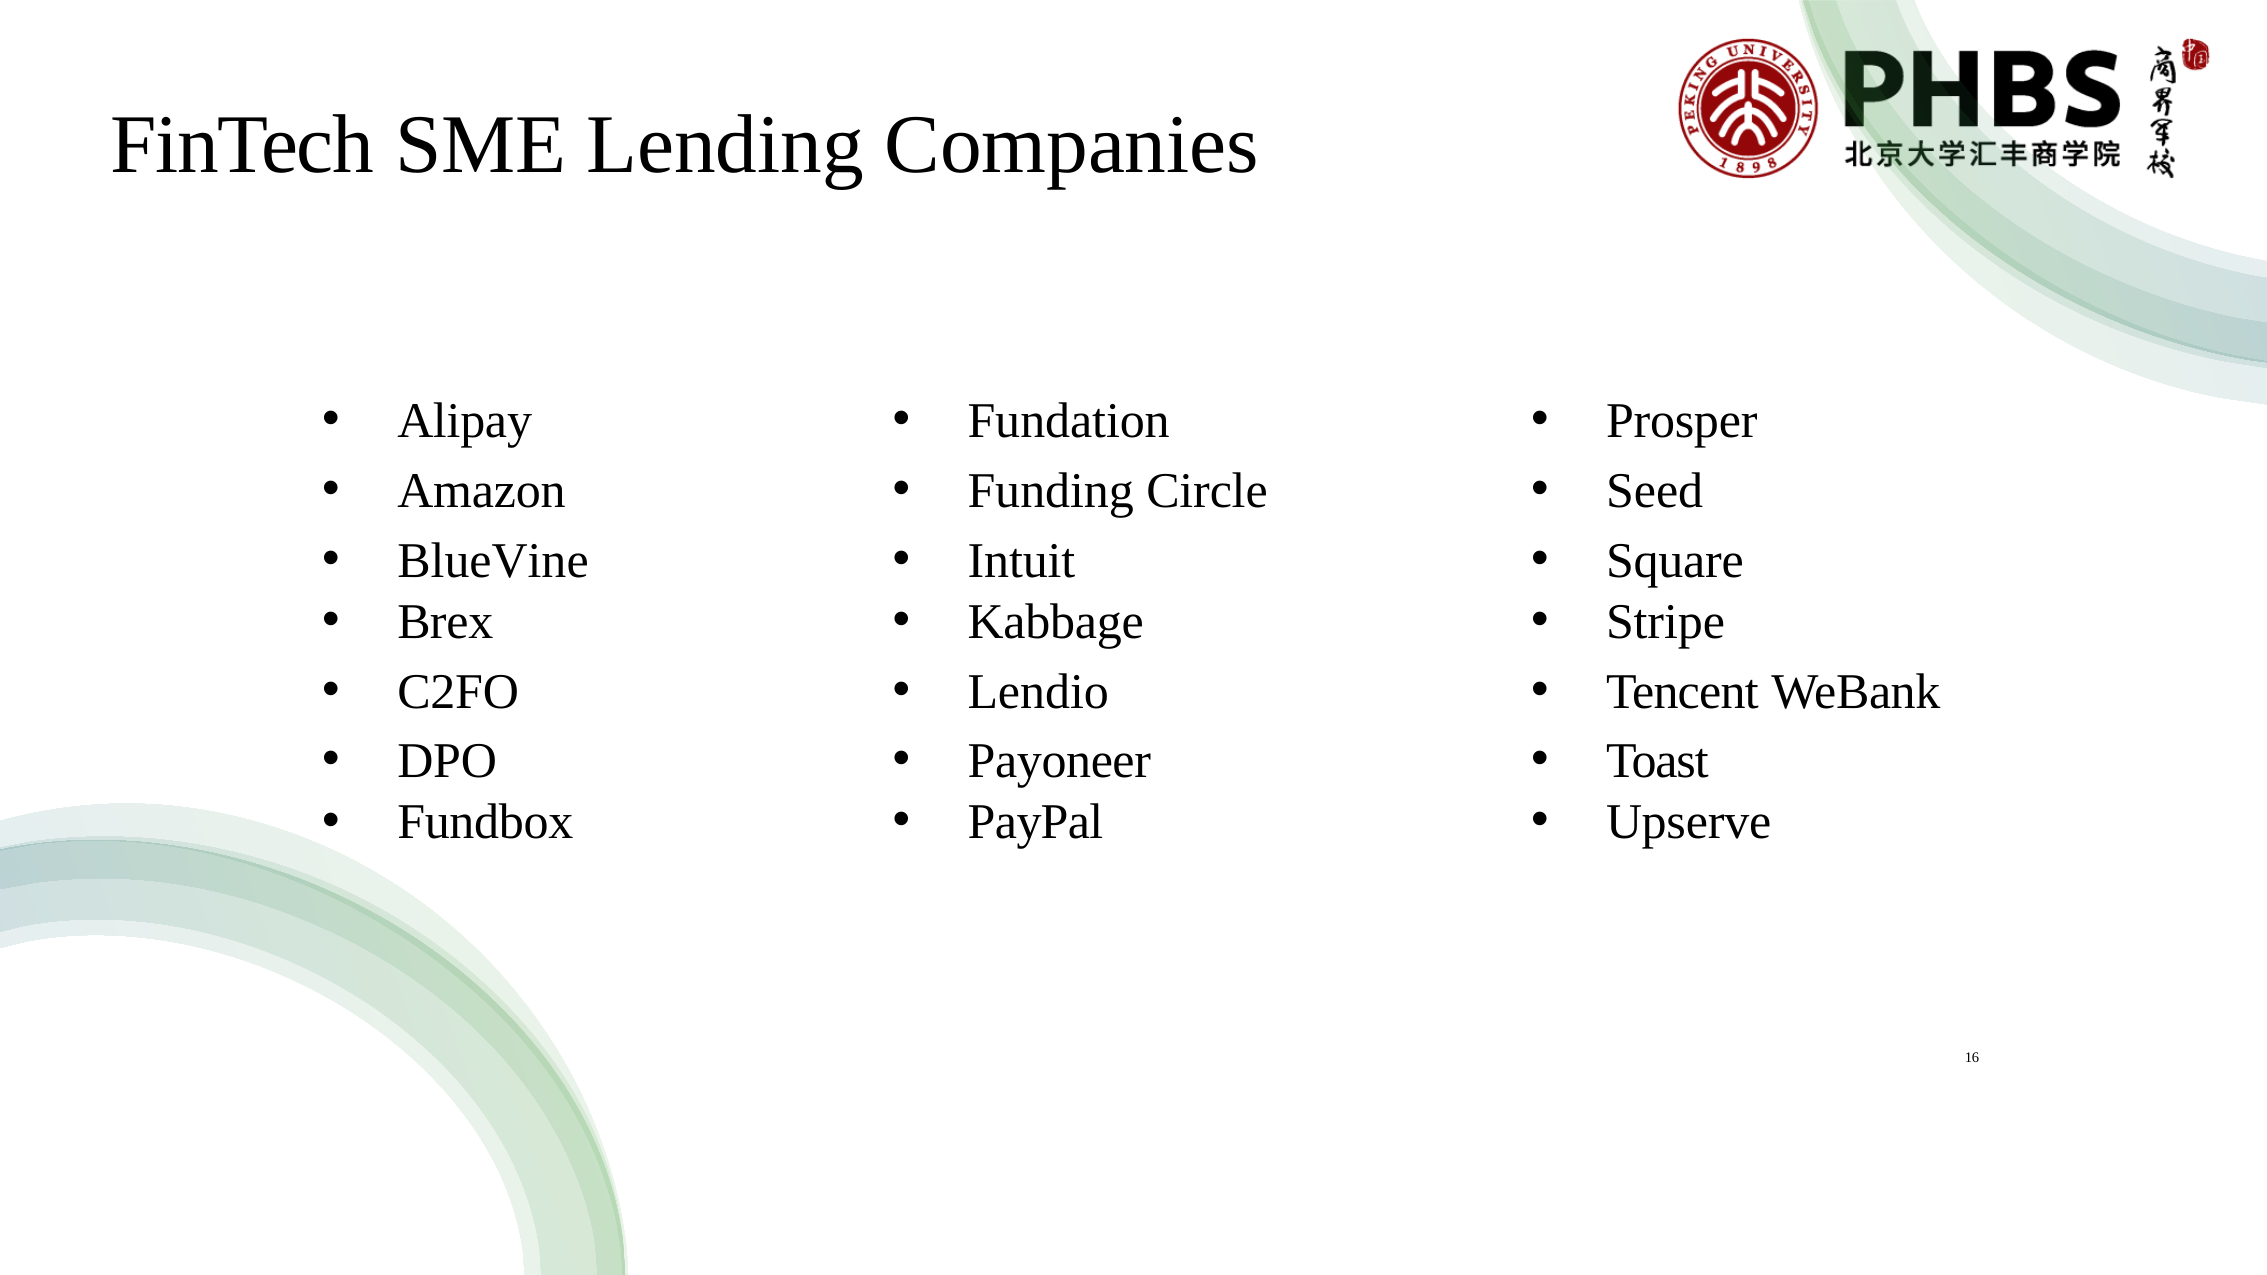

# FinTech SME Lending Companies
Prosper
Seed
Square
Stripe
Tencent WeBank
Toast
Upserve
Fundation
Funding Circle
Intuit
Kabbage
Lendio
Payoneer
PayPal
Alipay
Amazon
BlueVine
Brex
C2FO
DPO
Fundbox
16